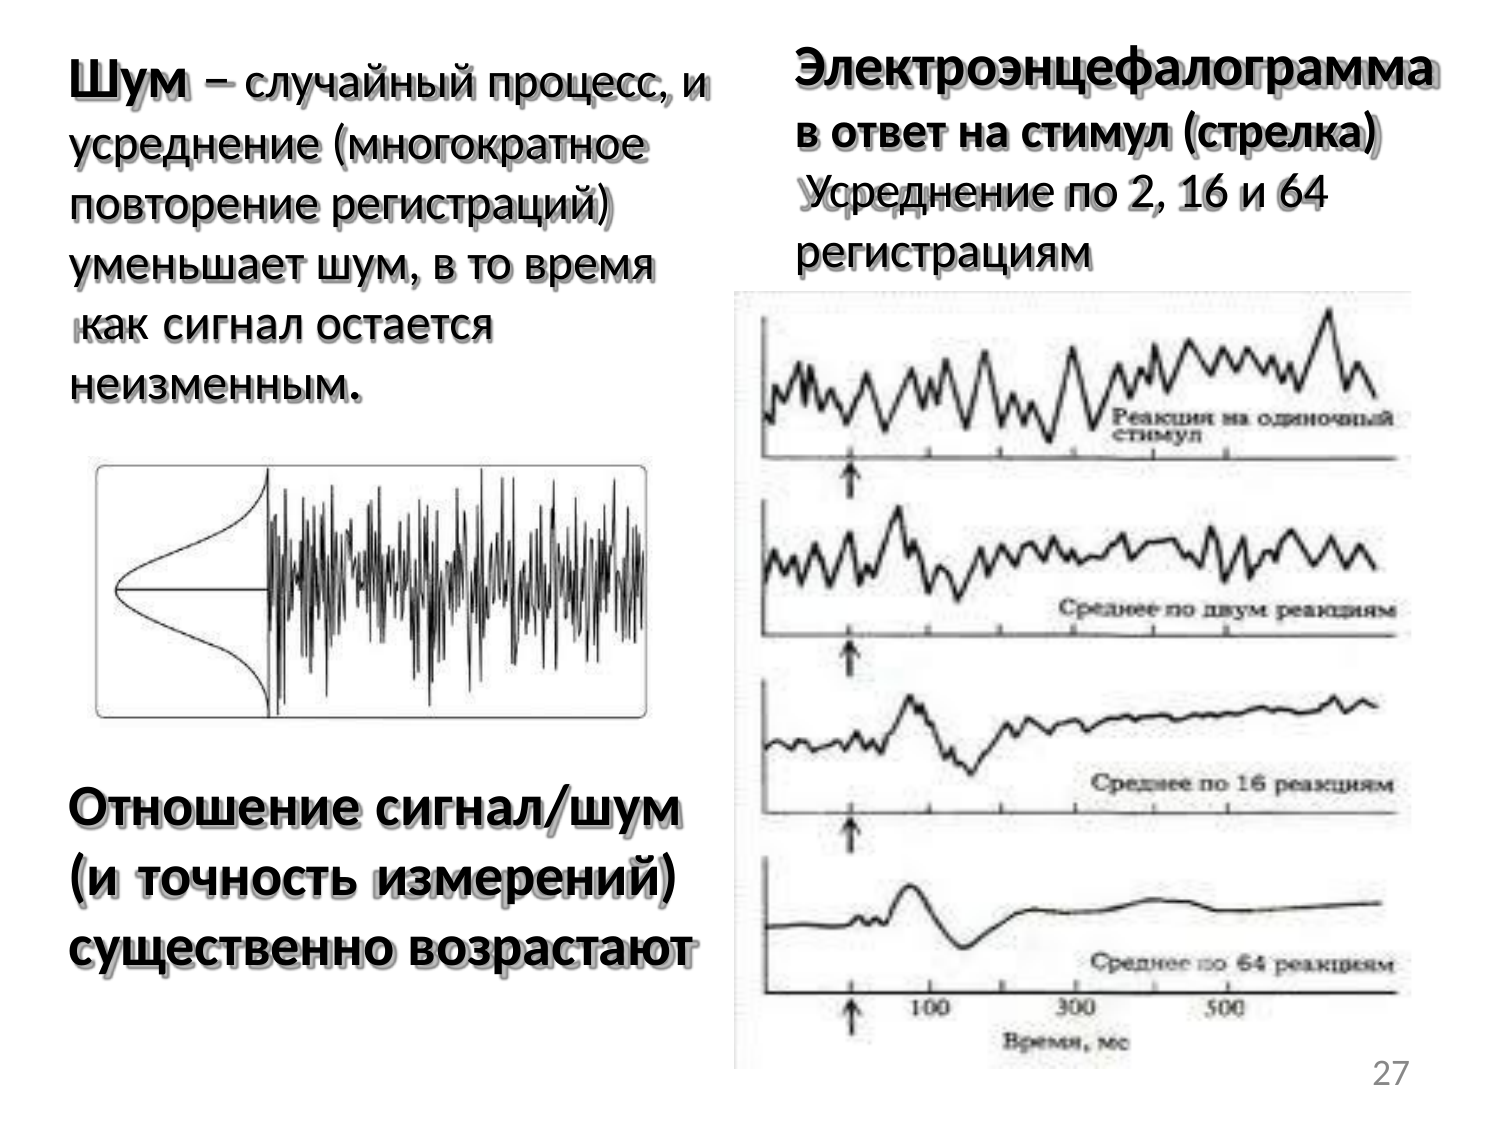

# Электроэнцефалограмма
в ответ на стимул (стрелка)  Усреднение по 2, 16 и 64  регистрациям
Шум – случайный процесс, и
усреднение (многократное  повторение регистраций)  уменьшает шум, в то время  как	сигнал остается  неизменным.

Отношение сигнал/шум  (и точность измерений)  существенно возрастают

27